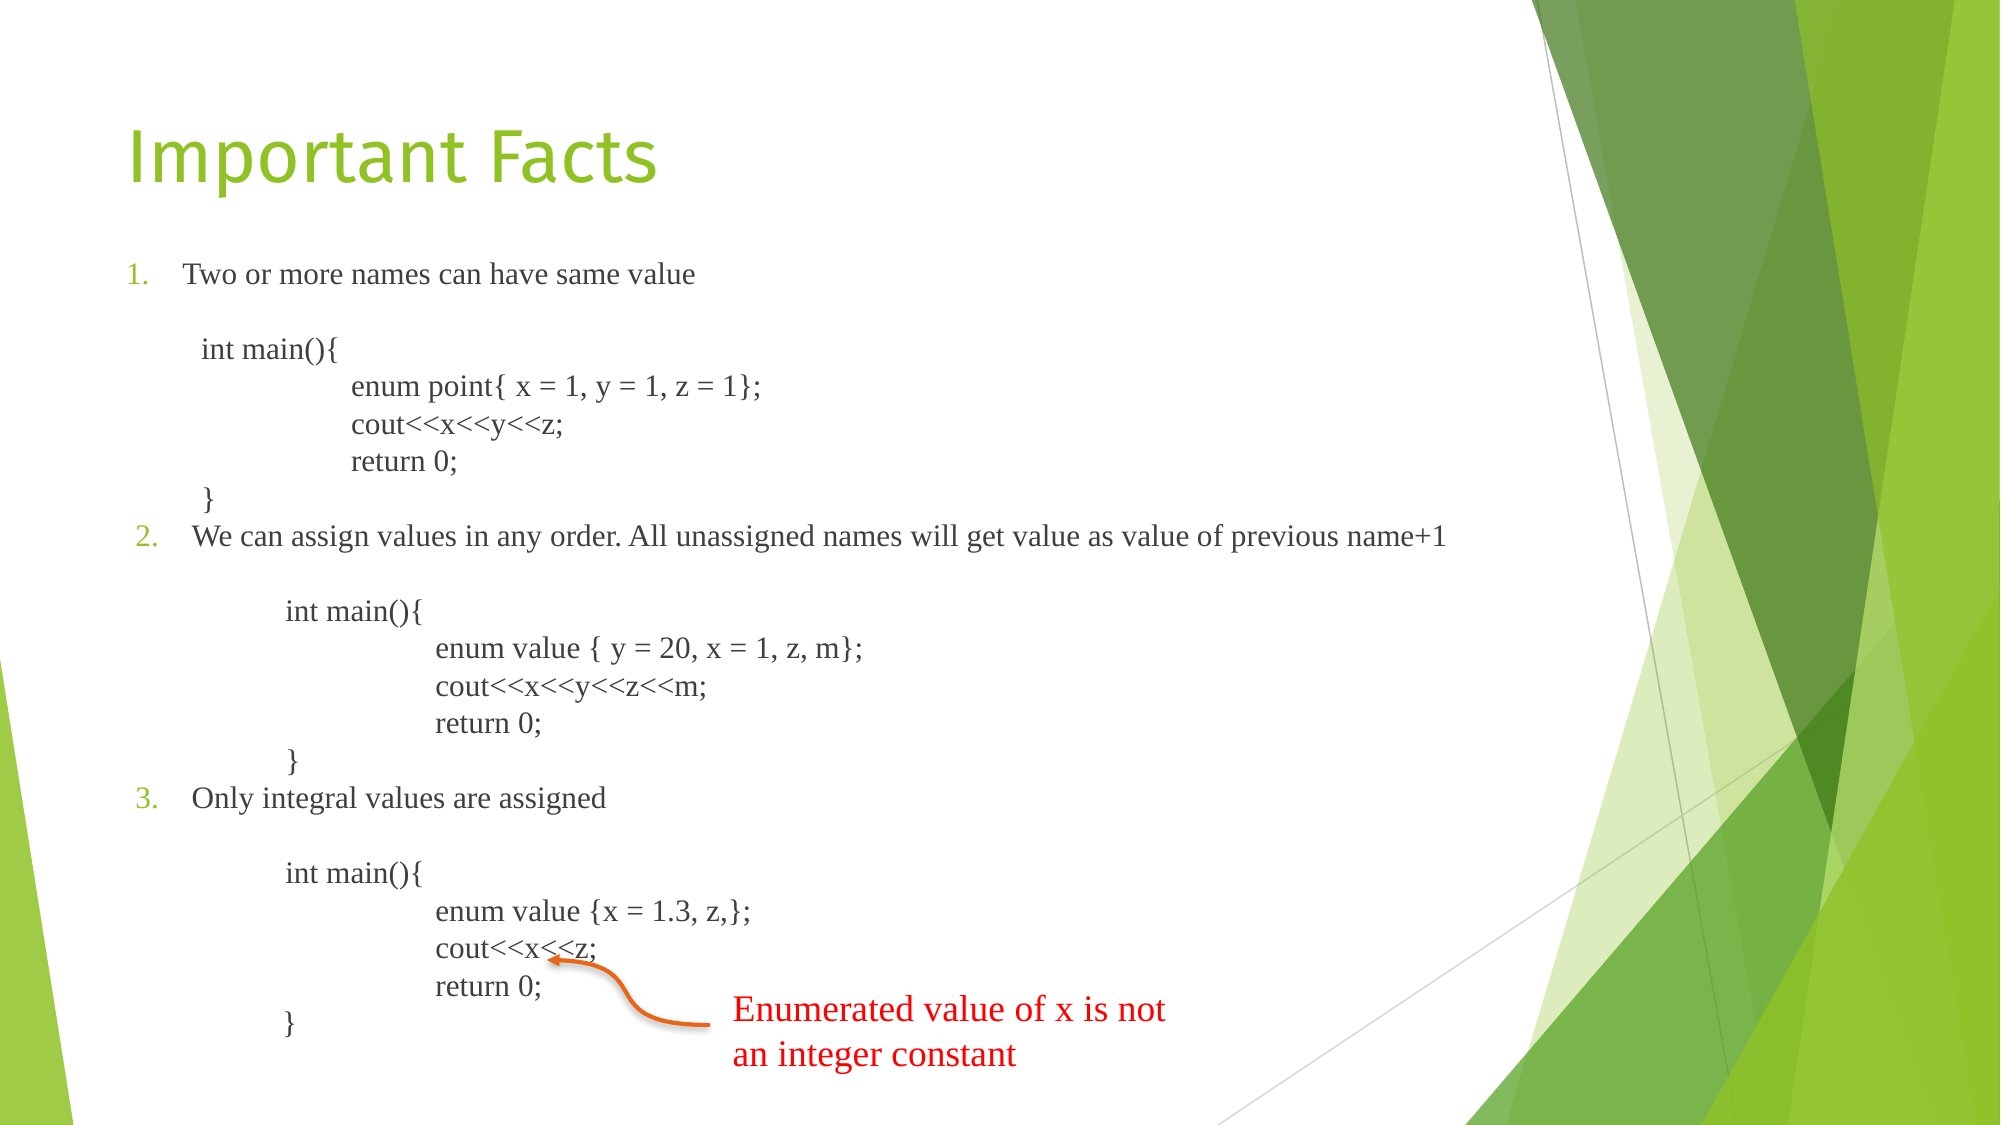

# Important Facts
Two or more names can have same value

int main(){
	enum point{ x = 1, y = 1, z = 1};
	cout<<x<<y<<z;
	return 0;
}
We can assign values in any order. All unassigned names will get value as value of previous name+1

	int main(){
		enum value { y = 20, x = 1, z, m};
		cout<<x<<y<<z<<m;
		return 0;
	}
Only integral values are assigned

	int main(){
		enum value {x = 1.3, z,};
		cout<<x<<z;
		return 0;
	}
Enumerated value of x is not an integer constant